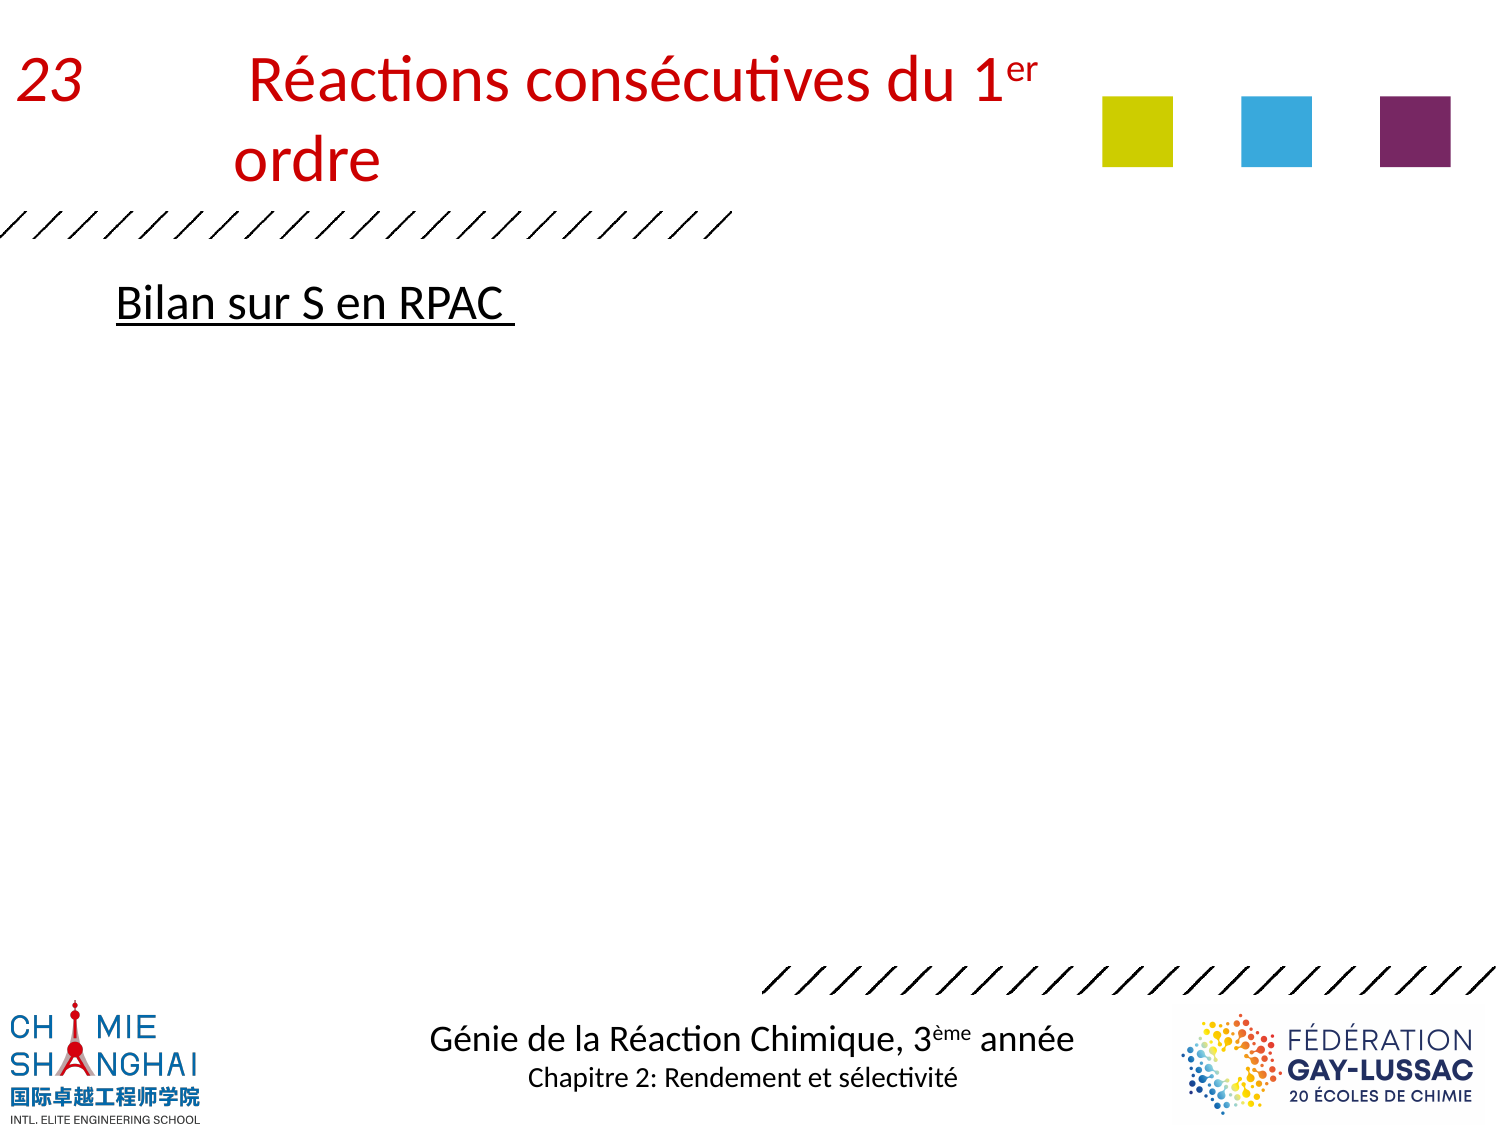

23	 Réactions consécutives du 1er ordre
Bilan sur S en RPAC